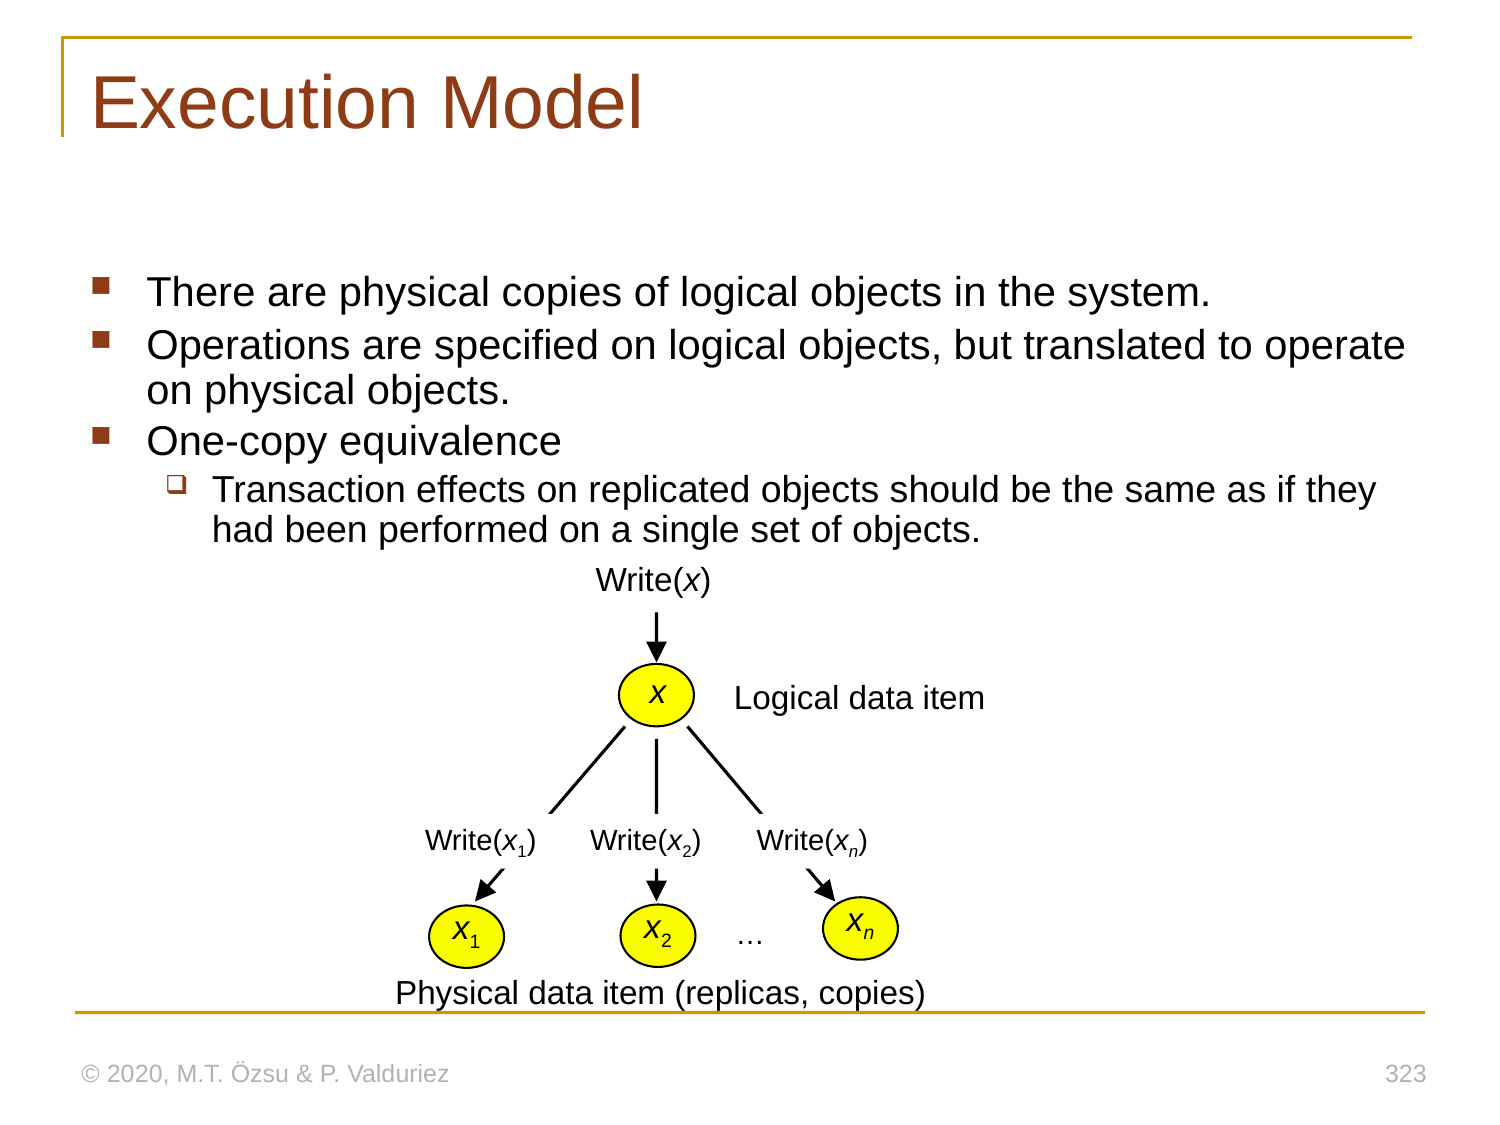

# Execution Model
There are physical copies of logical objects in the system.
Operations are specified on logical objects, but translated to operate on physical objects.
One-copy equivalence
Transaction effects on replicated objects should be the same as if they had been performed on a single set of objects.
Write(x)

x

Logical data item

Write(x1)
Write(x2)
Write(xn)
xn

x2

x1

…
Physical data item (replicas, copies)
© 2020, M.T. Özsu & P. Valduriez
323